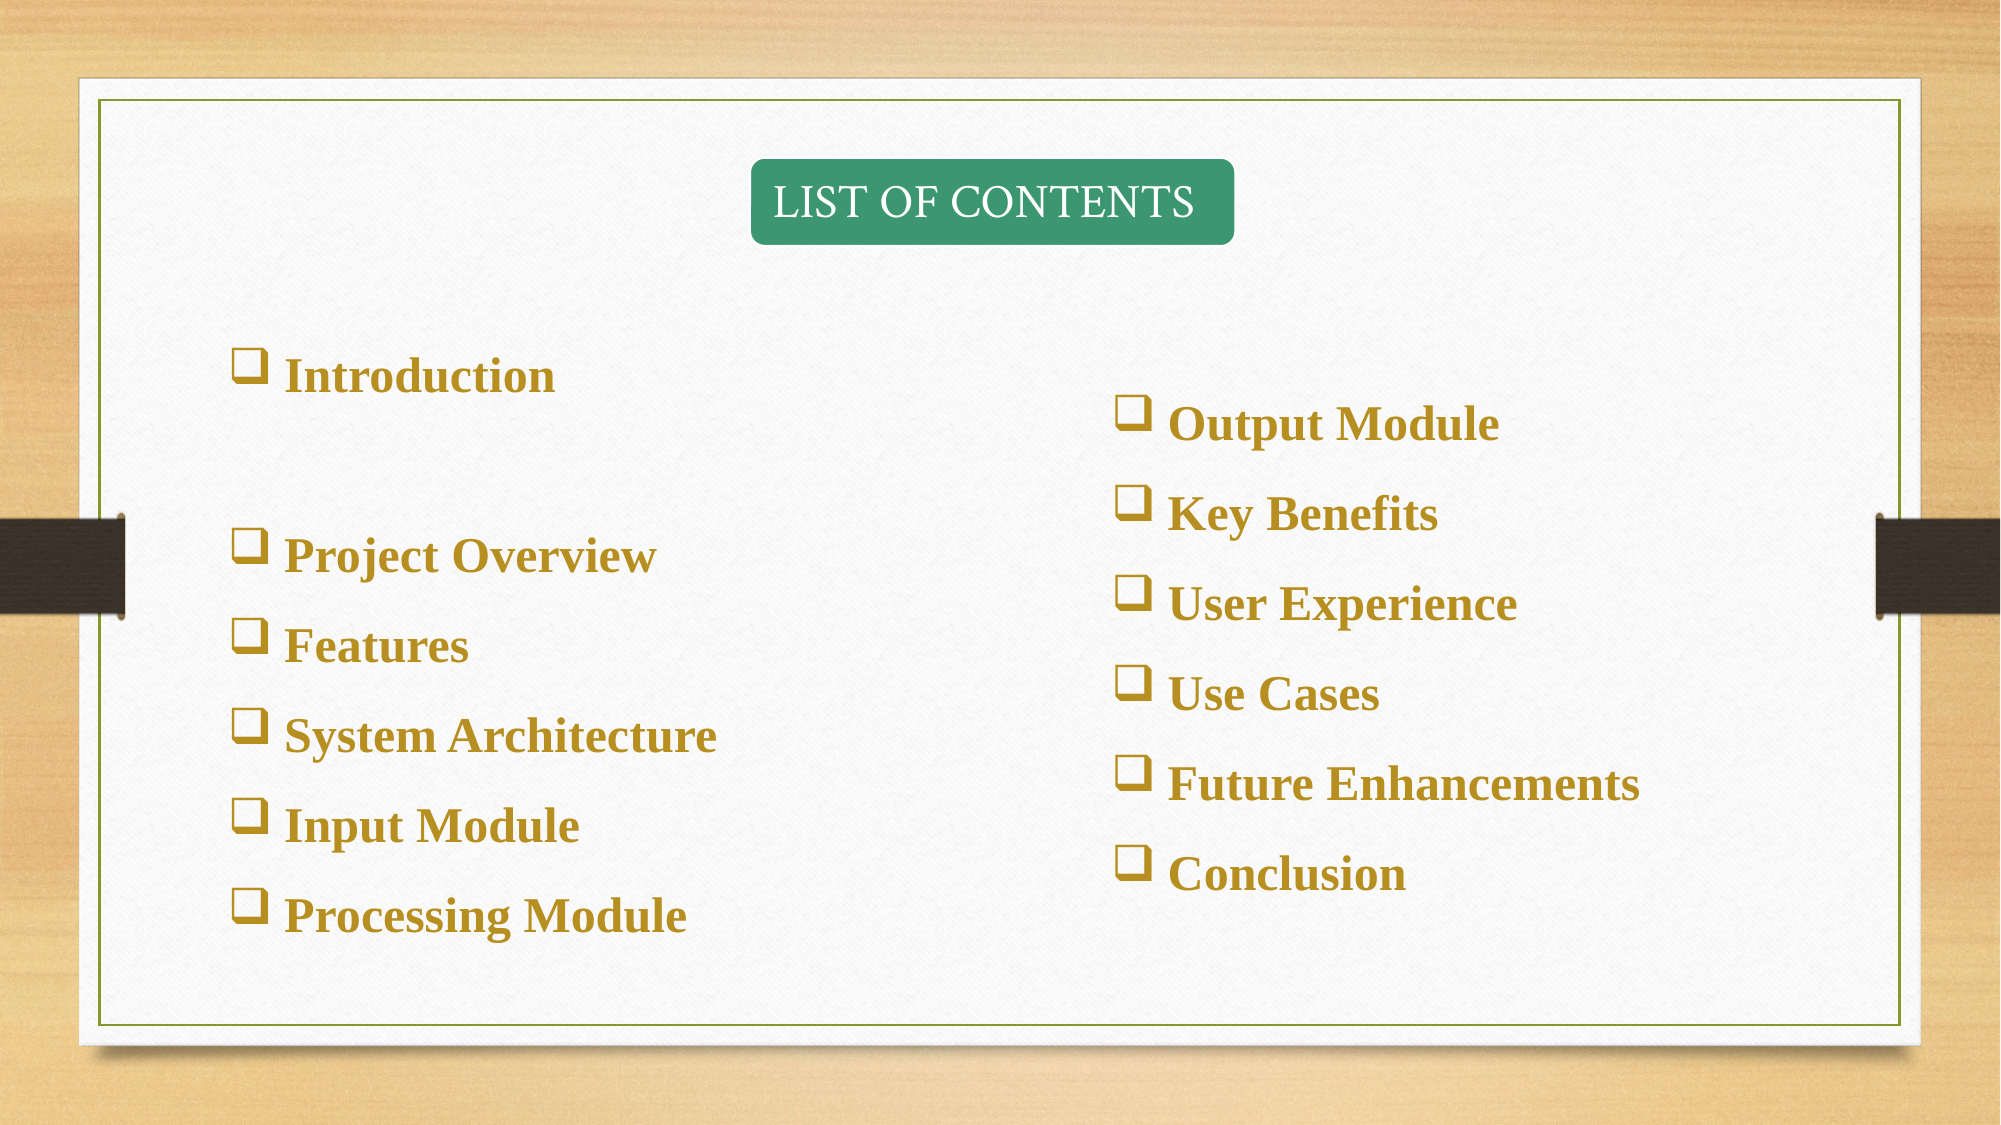

LIST OF CONTENTS
Introduction
Project Overview
Features
System Architecture
Input Module
Processing Module
Output Module
Key Benefits
User Experience
Use Cases
Future Enhancements
Conclusion